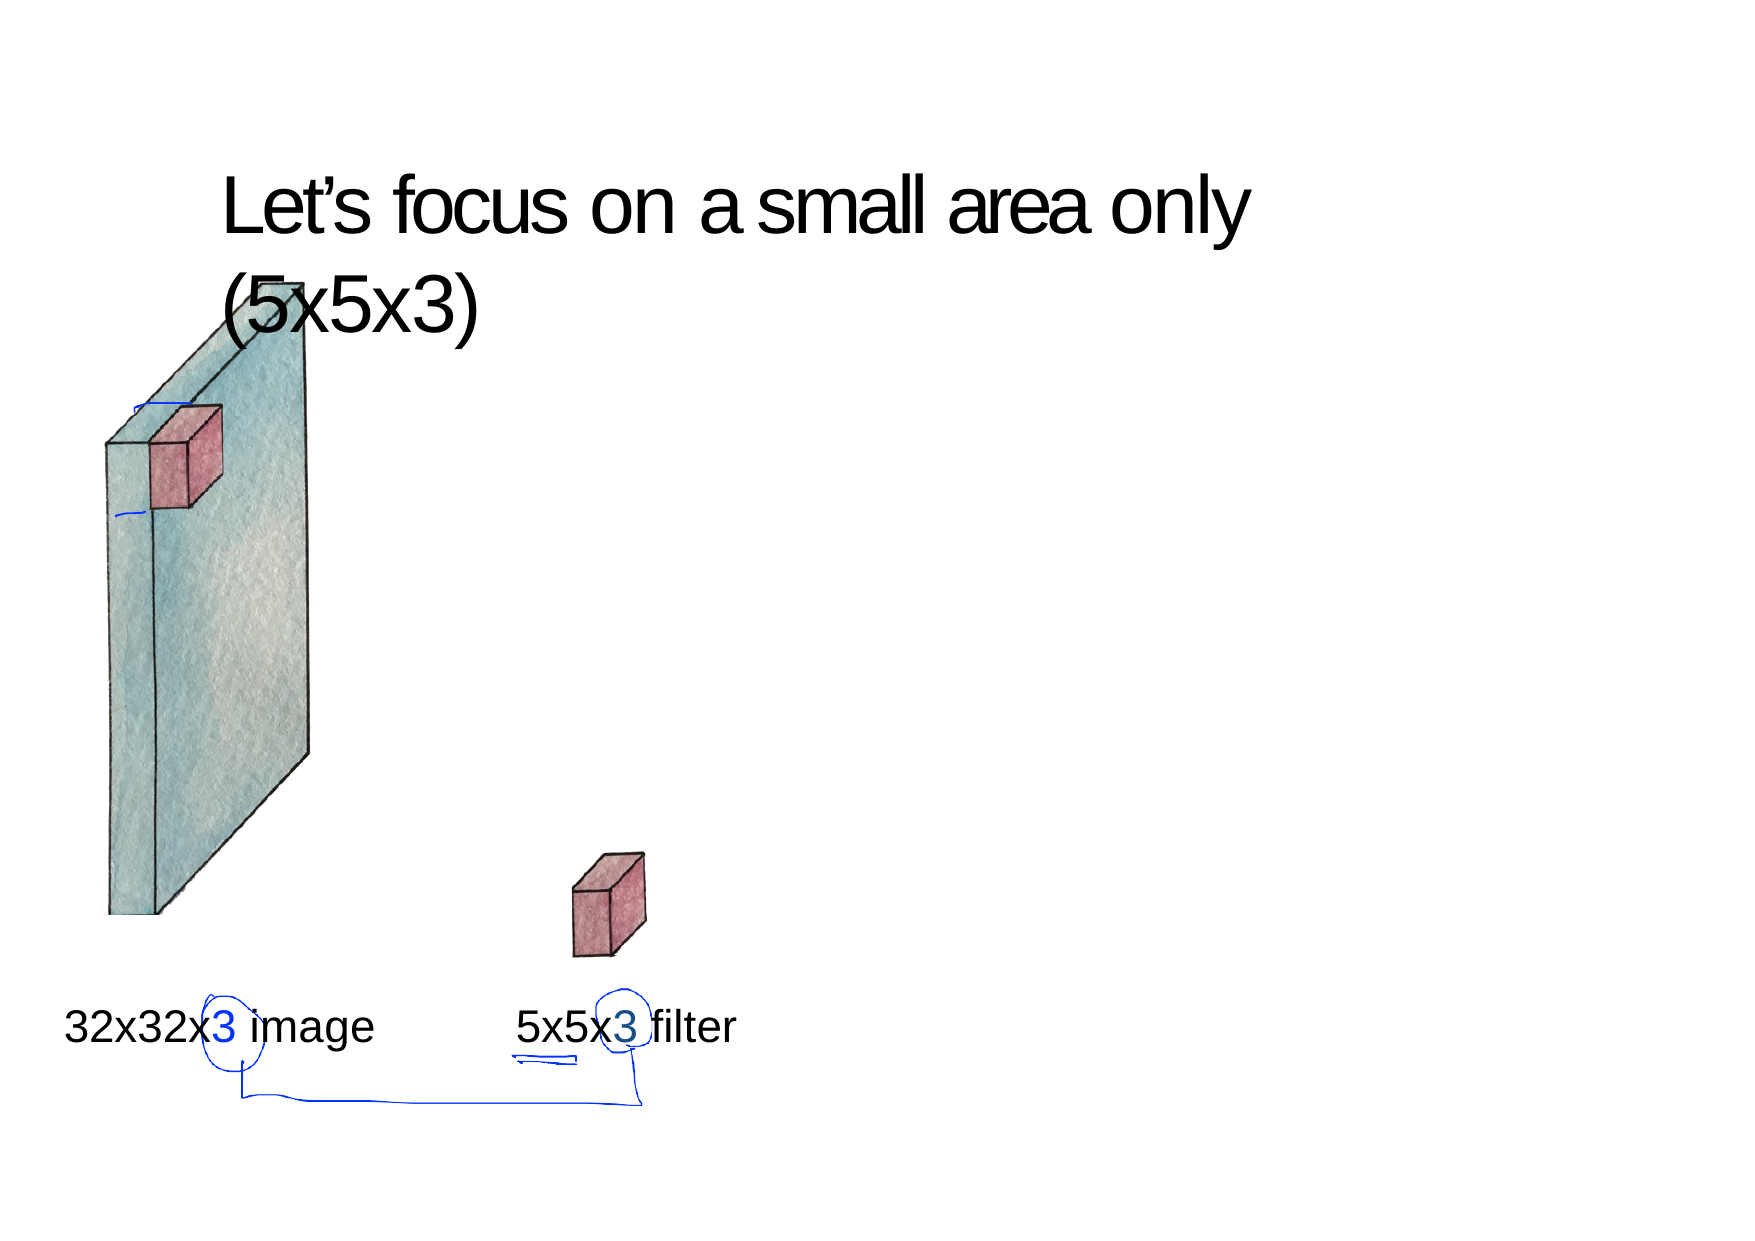

# Let’s focus on a small area only (5x5x3)

32x32x3 image
5x5x3 filter